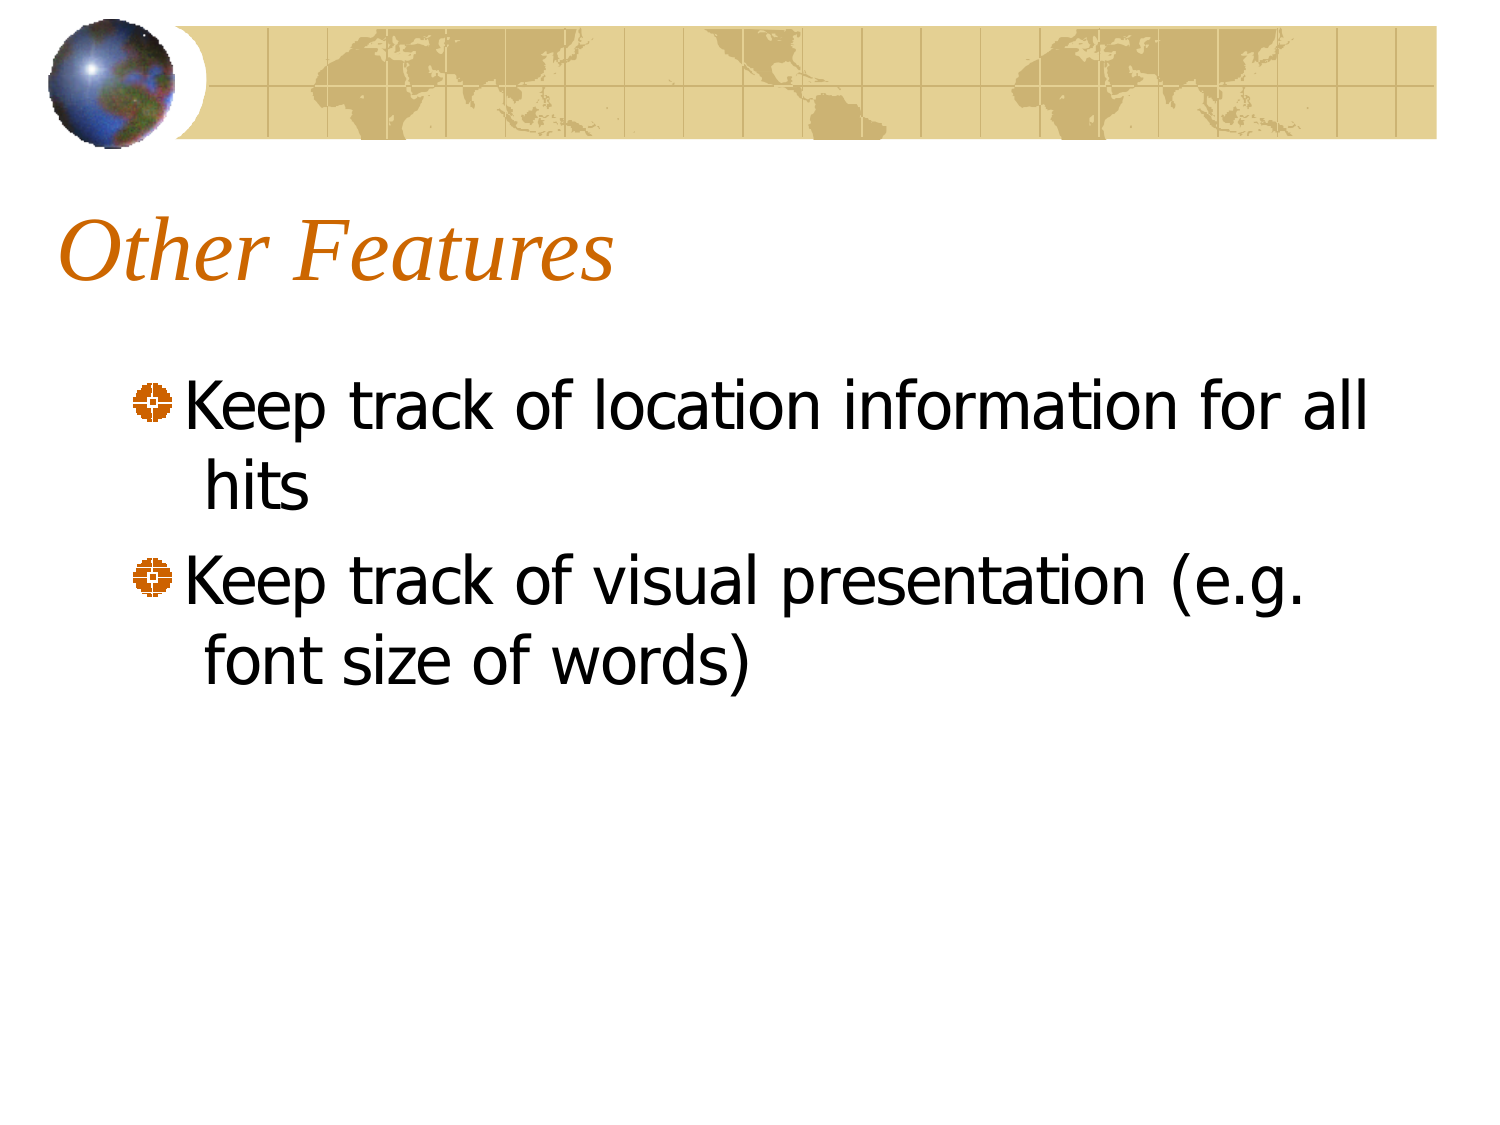

# Other Features
Keep track of location information for all  hits
Keep track of visual presentation (e.g.  font size of words)